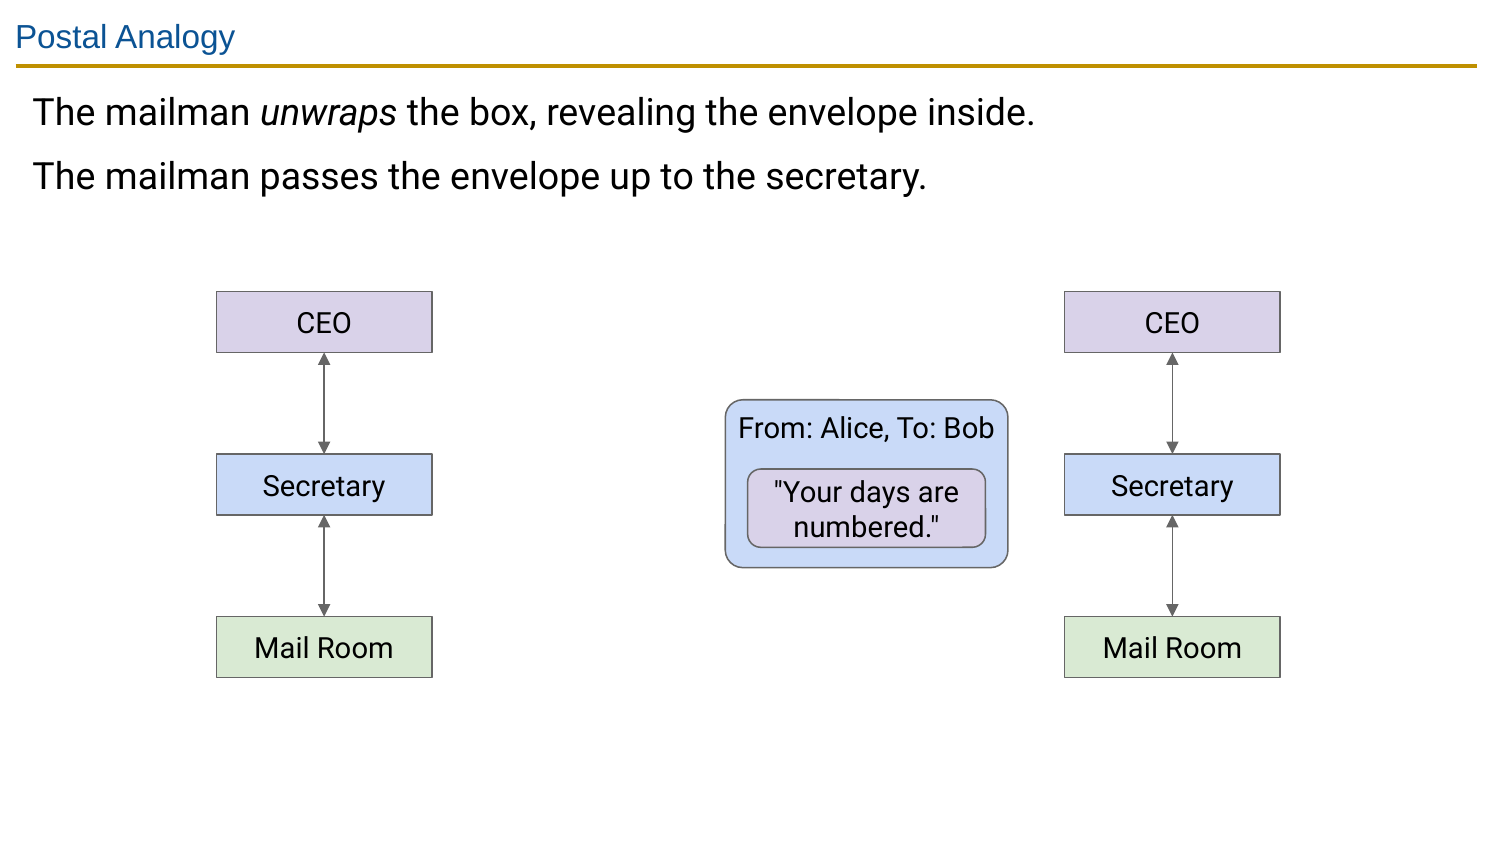

# Postal Analogy
The mailman unwraps the box, revealing the envelope inside.
The mailman passes the envelope up to the secretary.
CEO
CEO
From: Alice, To: Bob
Secretary
Secretary
"Your days are numbered."
Mail Room
Mail Room